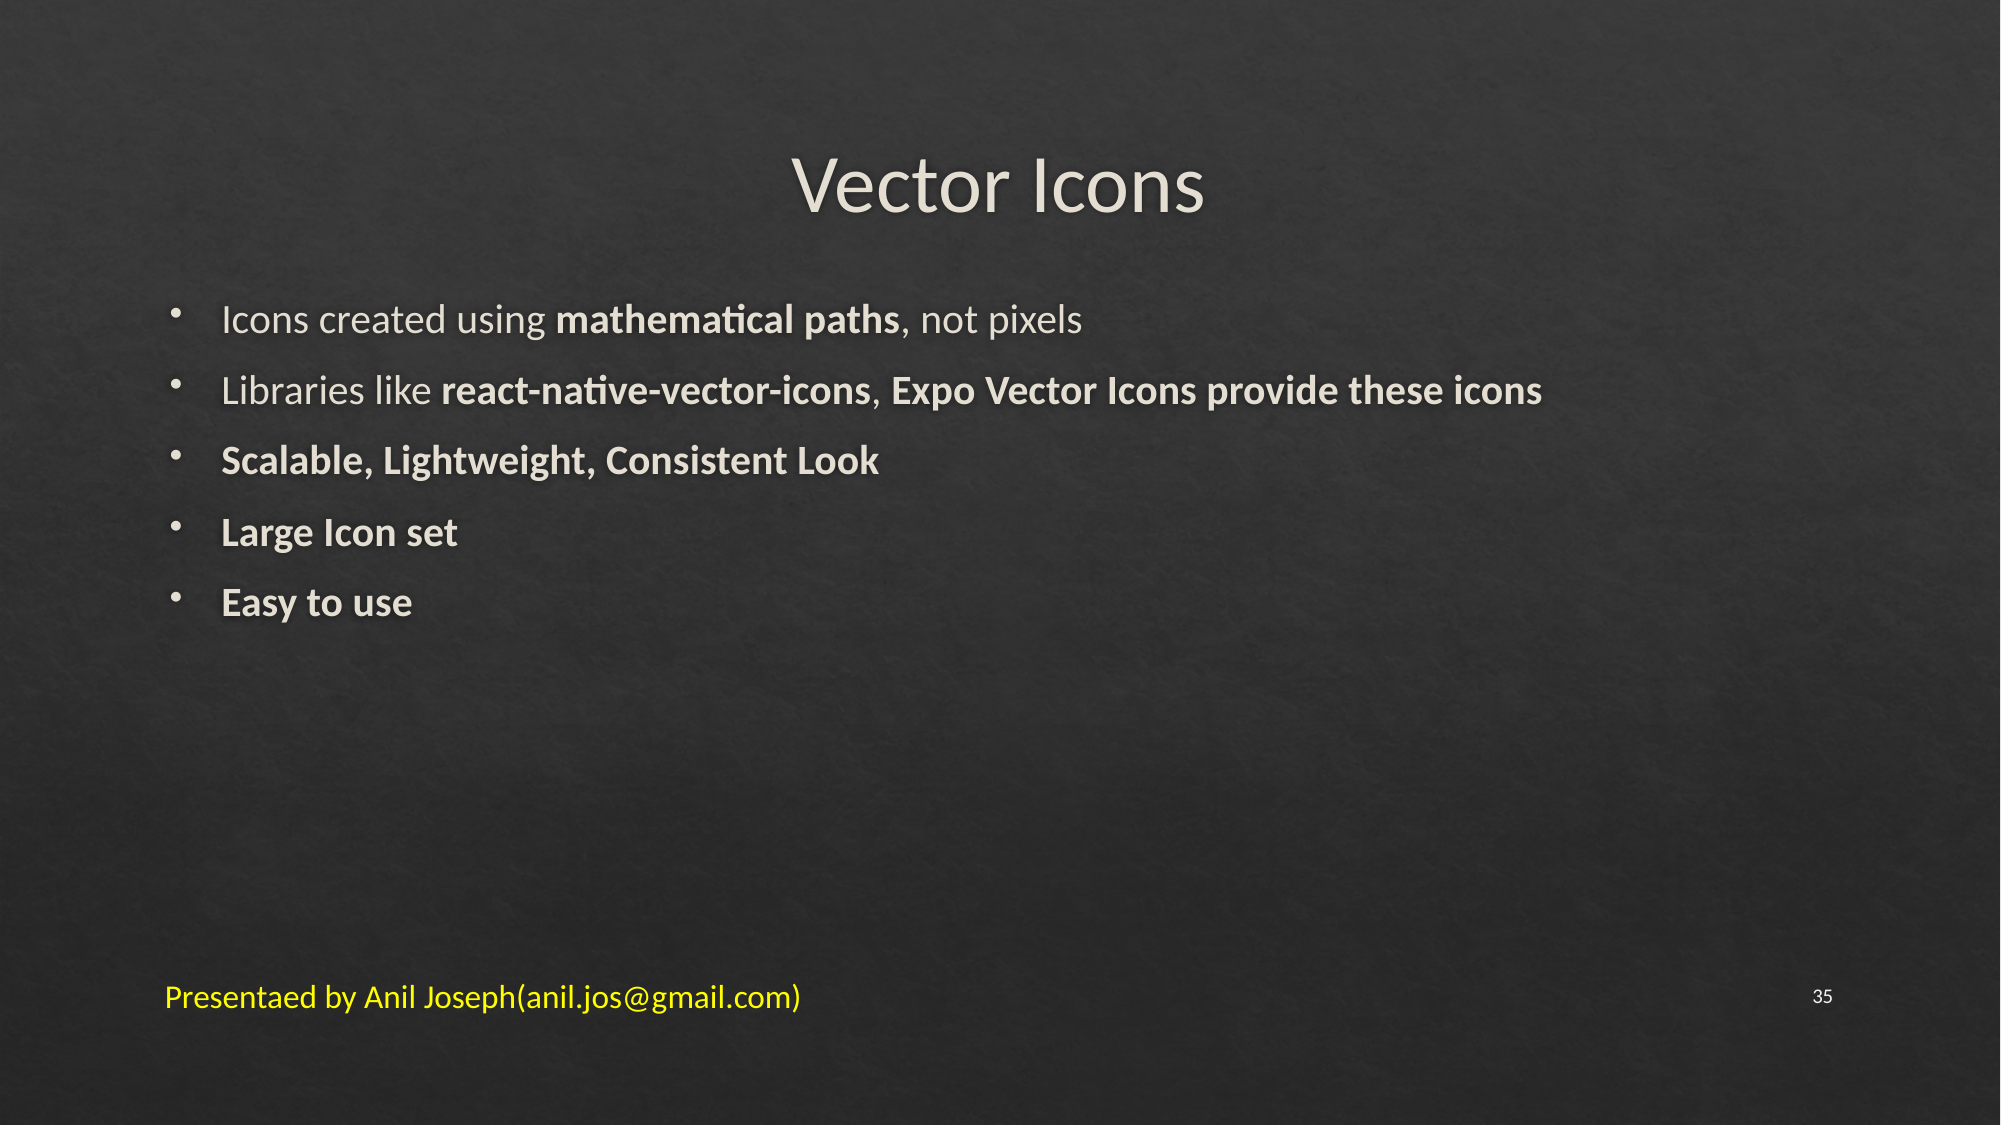

# Vector Icons
Icons created using mathematical paths, not pixels
Libraries like react-native-vector-icons, Expo Vector Icons provide these icons
Scalable, Lightweight, Consistent Look
Large Icon set
Easy to use

Presentaed by Anil Joseph(anil.jos@gmail.com)
35